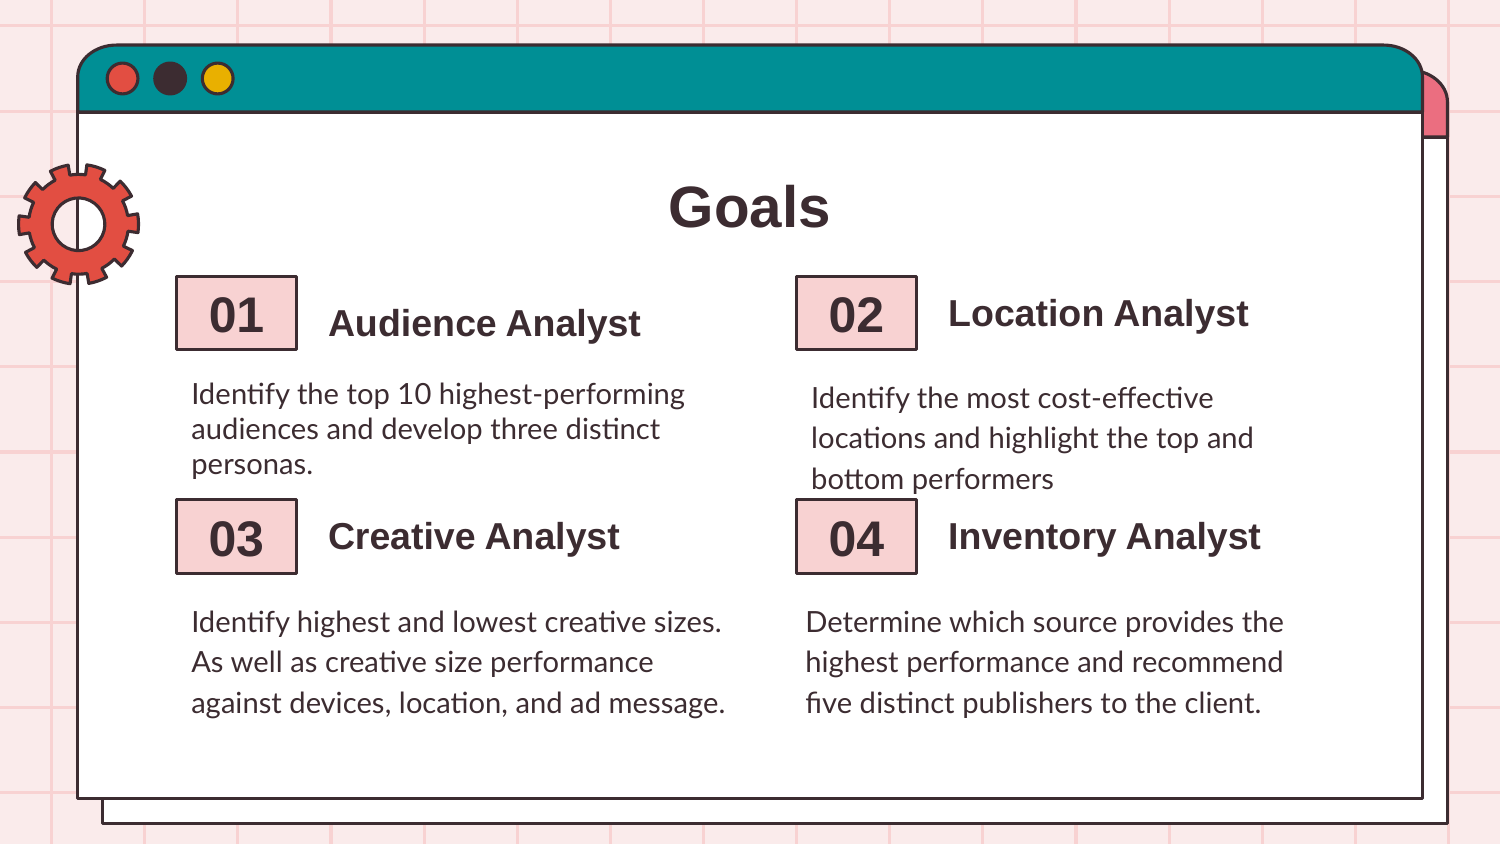

Goals

Location Analyst
Audience Analyst
# 01
02
Identify the most cost-effective locations and highlight the top and bottom performers
Identify the top 10 highest-performing audiences and develop three distinct personas.

Creative Analyst
Inventory Analyst
03
04
Identify highest and lowest creative sizes. As well as creative size performance against devices, location, and ad message.
Determine which source provides the highest performance and recommend five distinct publishers to the client.